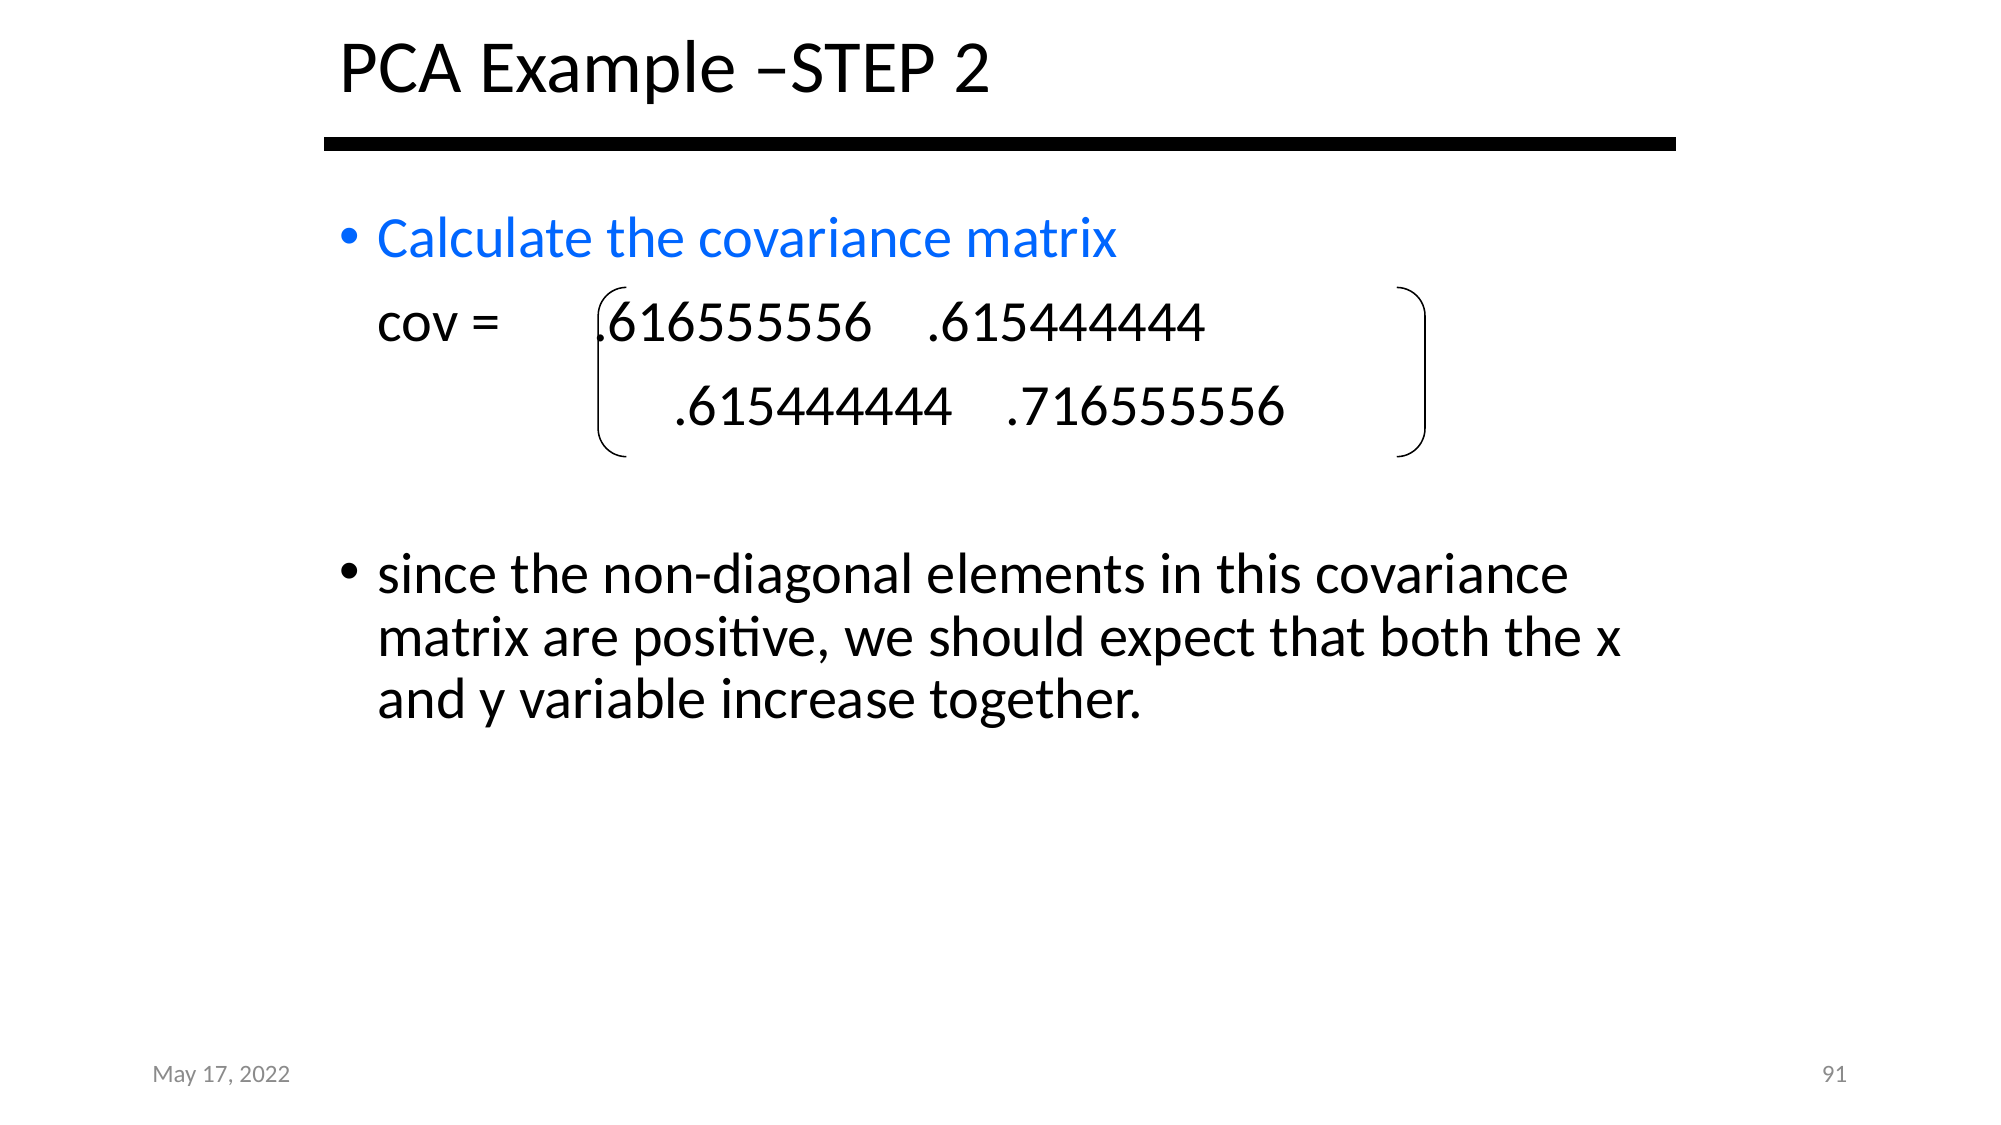

# PCA Example –STEP 2

Calculate the covariance matrix
	cov =       .616555556    .615444444
		           .615444444    .716555556

since the non-diagonal elements in this covariance matrix are positive, we should expect that both the x and y variable increase together.

May 17, 2022
91